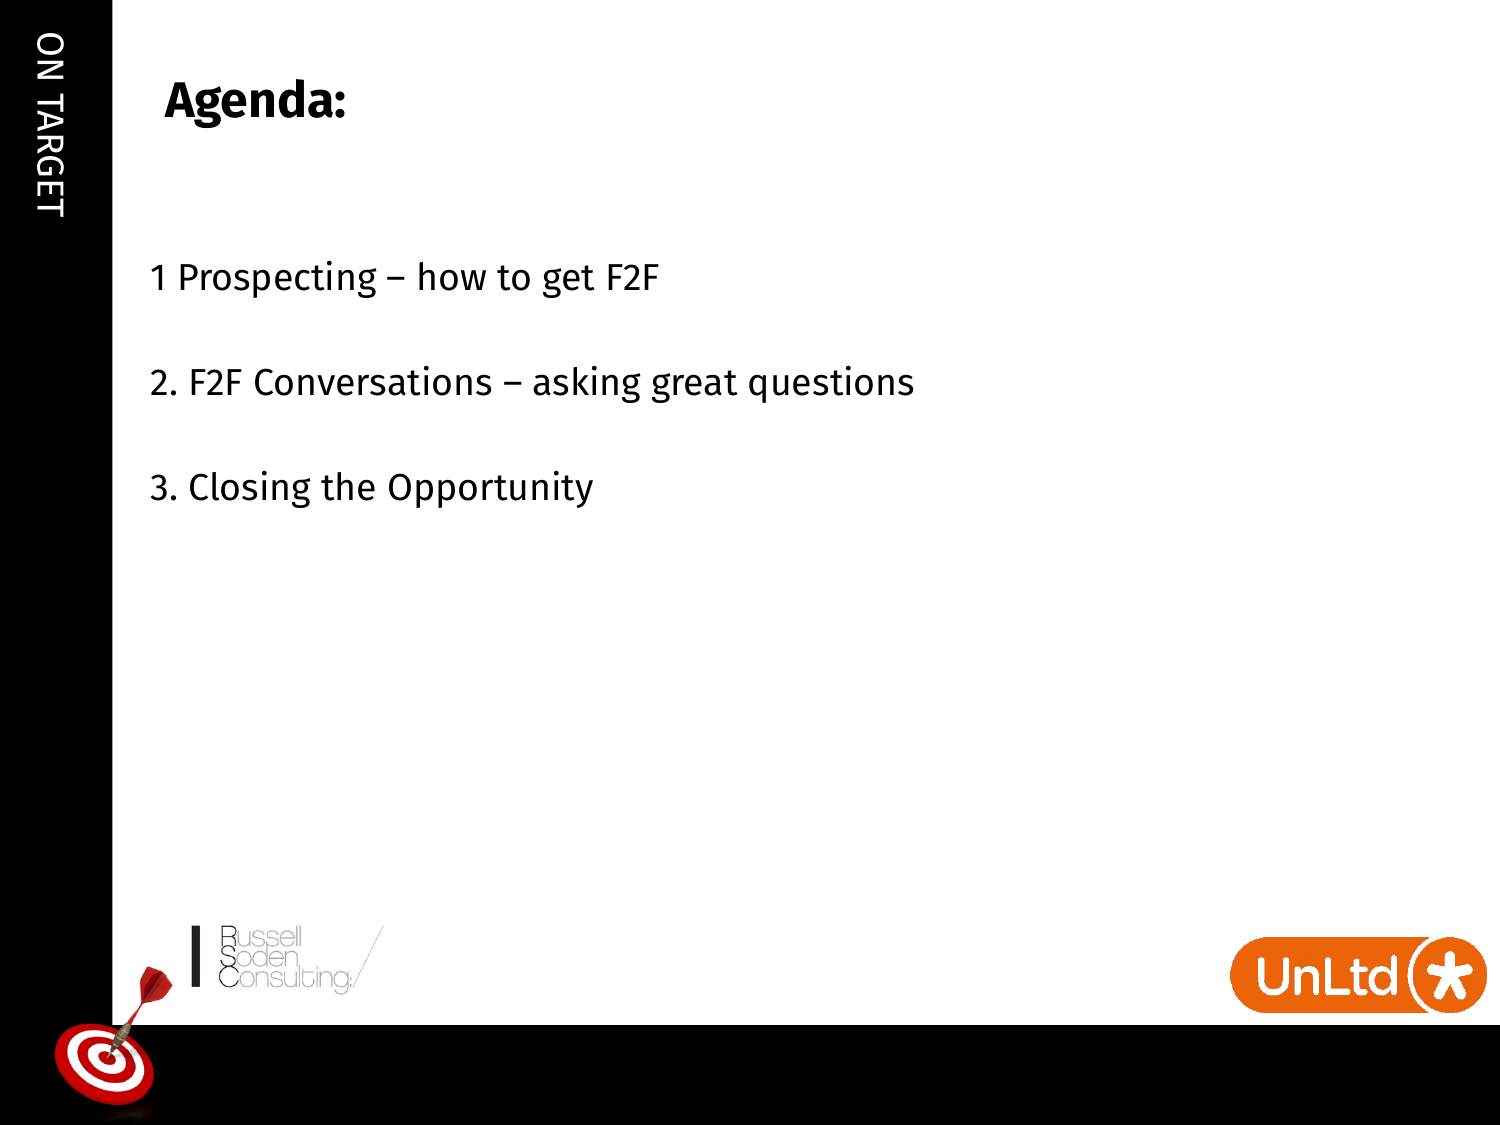

# Agenda:
1 Prospecting – how to get F2F

2. F2F Conversations – asking great questions

3. Closing the Opportunity